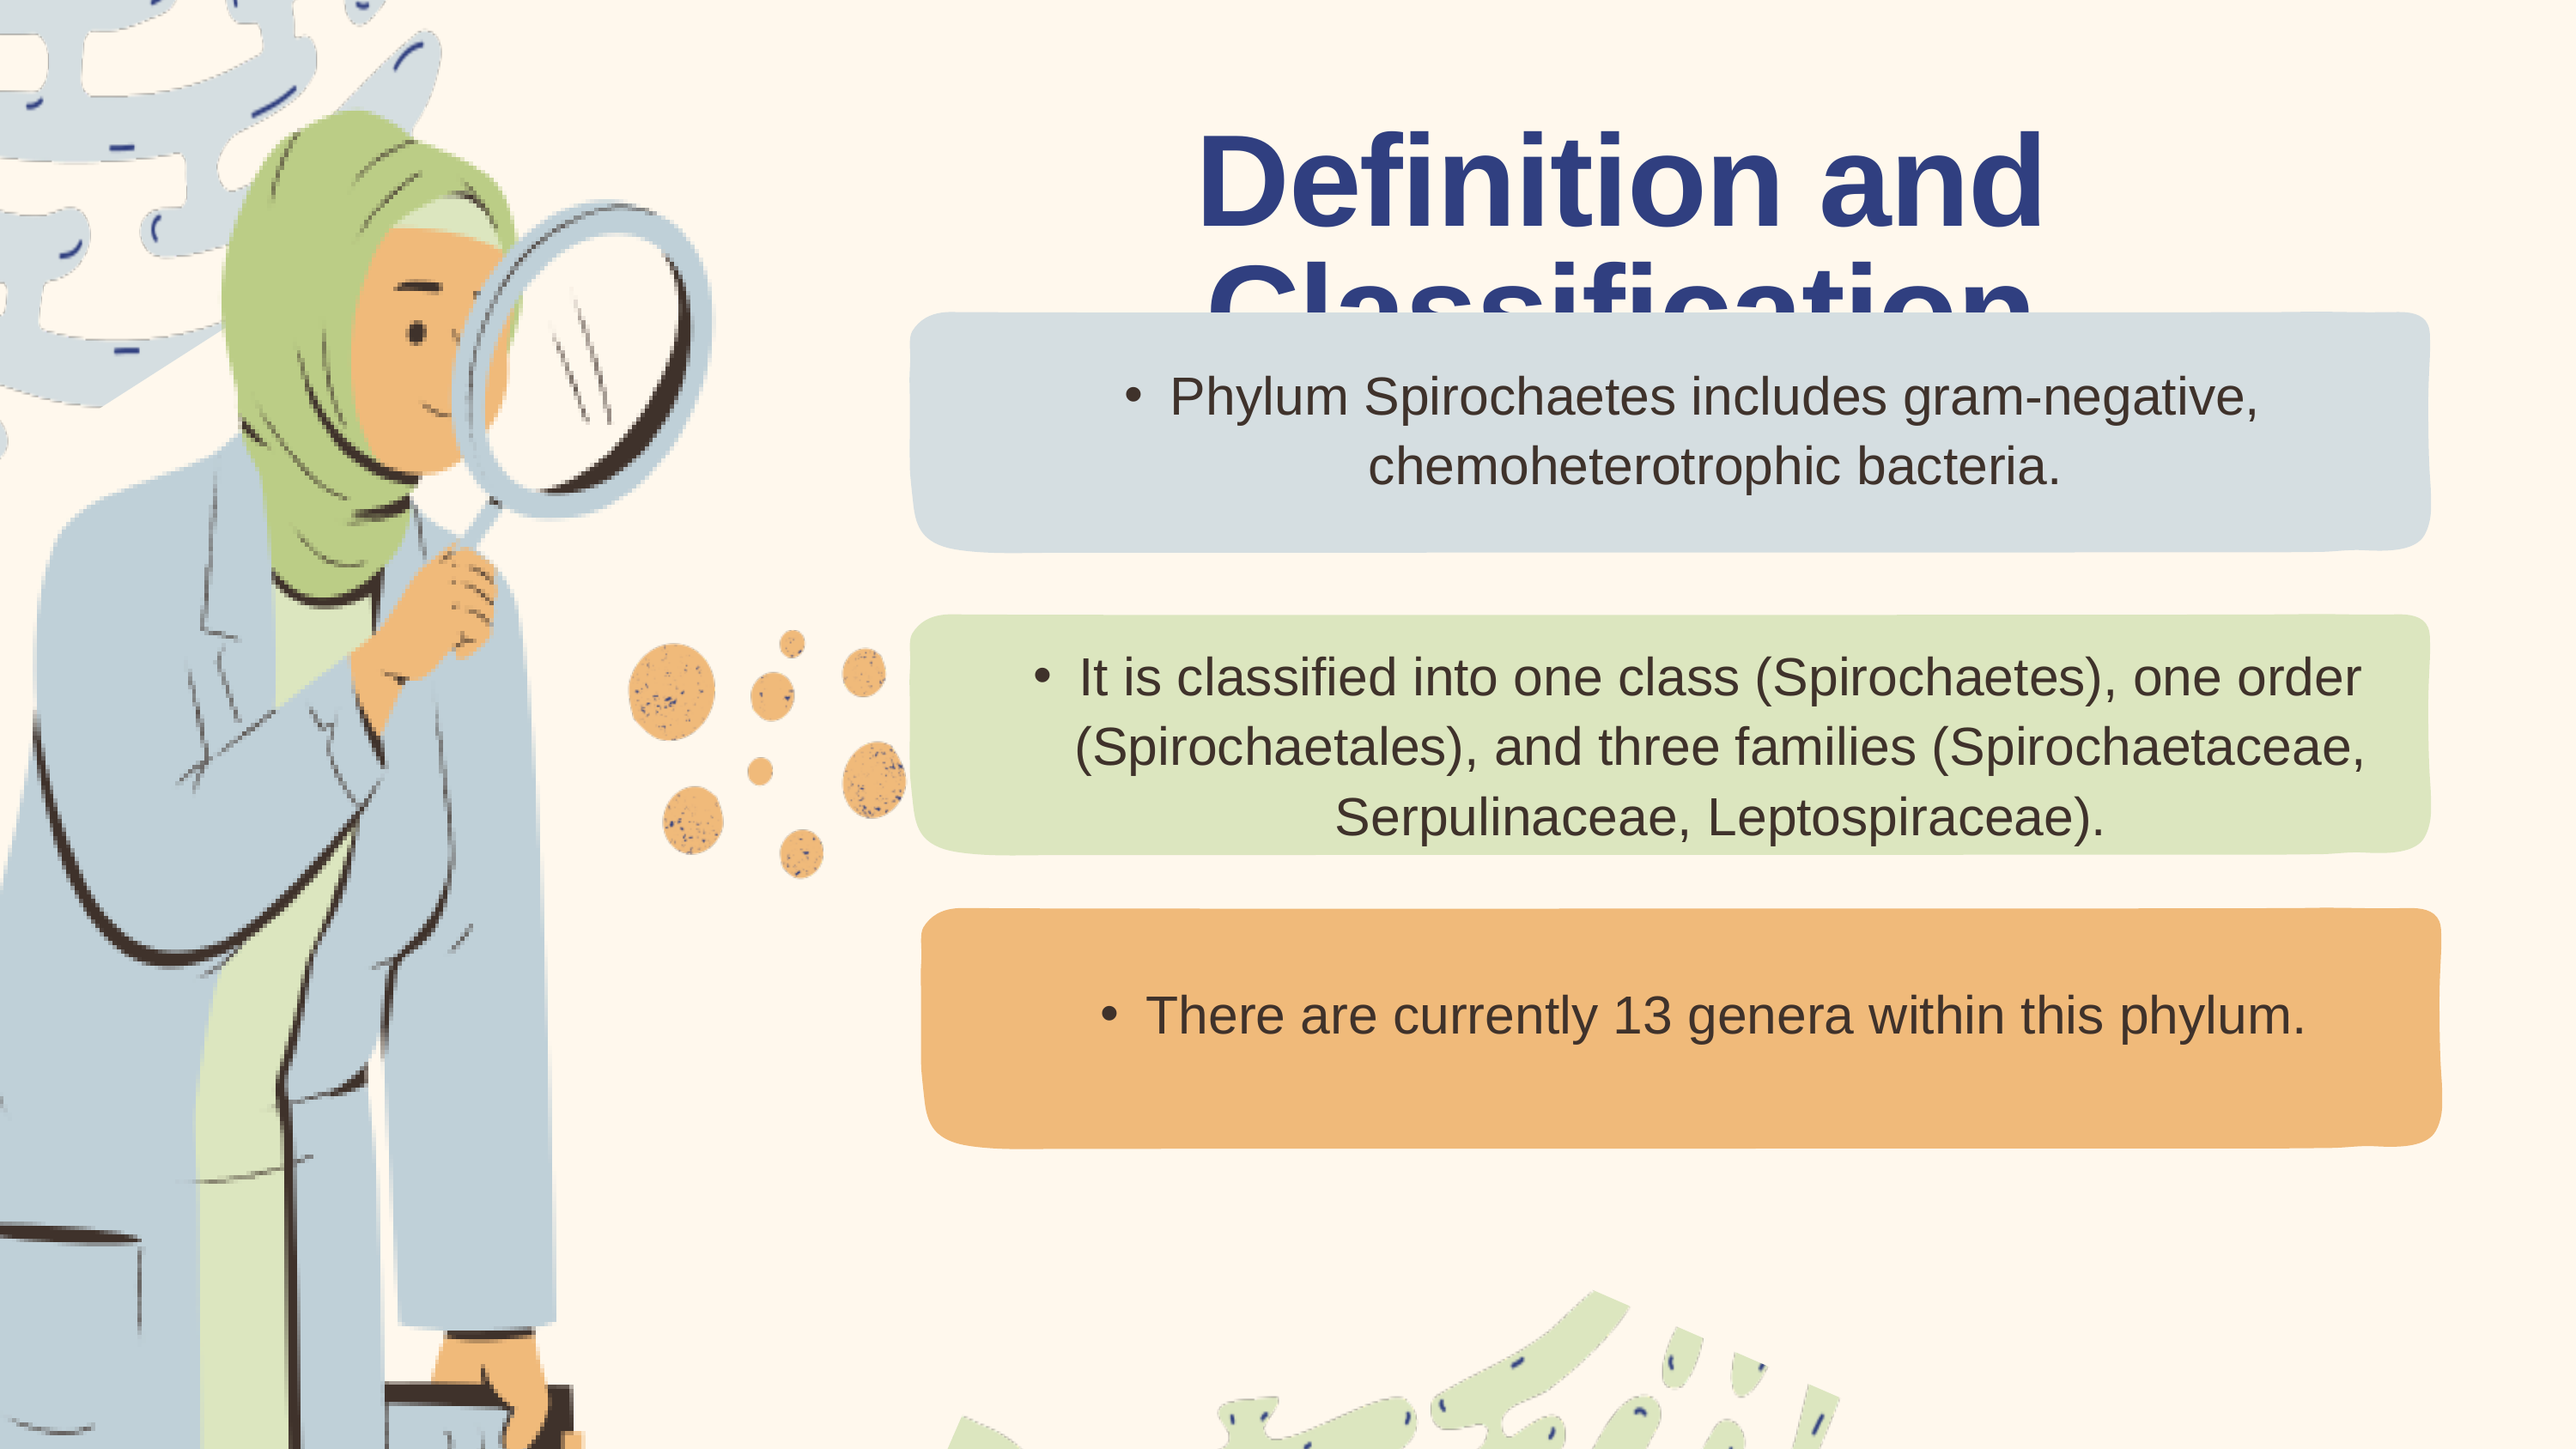

Definition and Classification

Phylum Spirochaetes includes gram-negative, chemoheterotrophic bacteria.

It is classified into one class (Spirochaetes), one order (Spirochaetales), and three families (Spirochaetaceae, Serpulinaceae, Leptospiraceae).

There are currently 13 genera within this phylum.